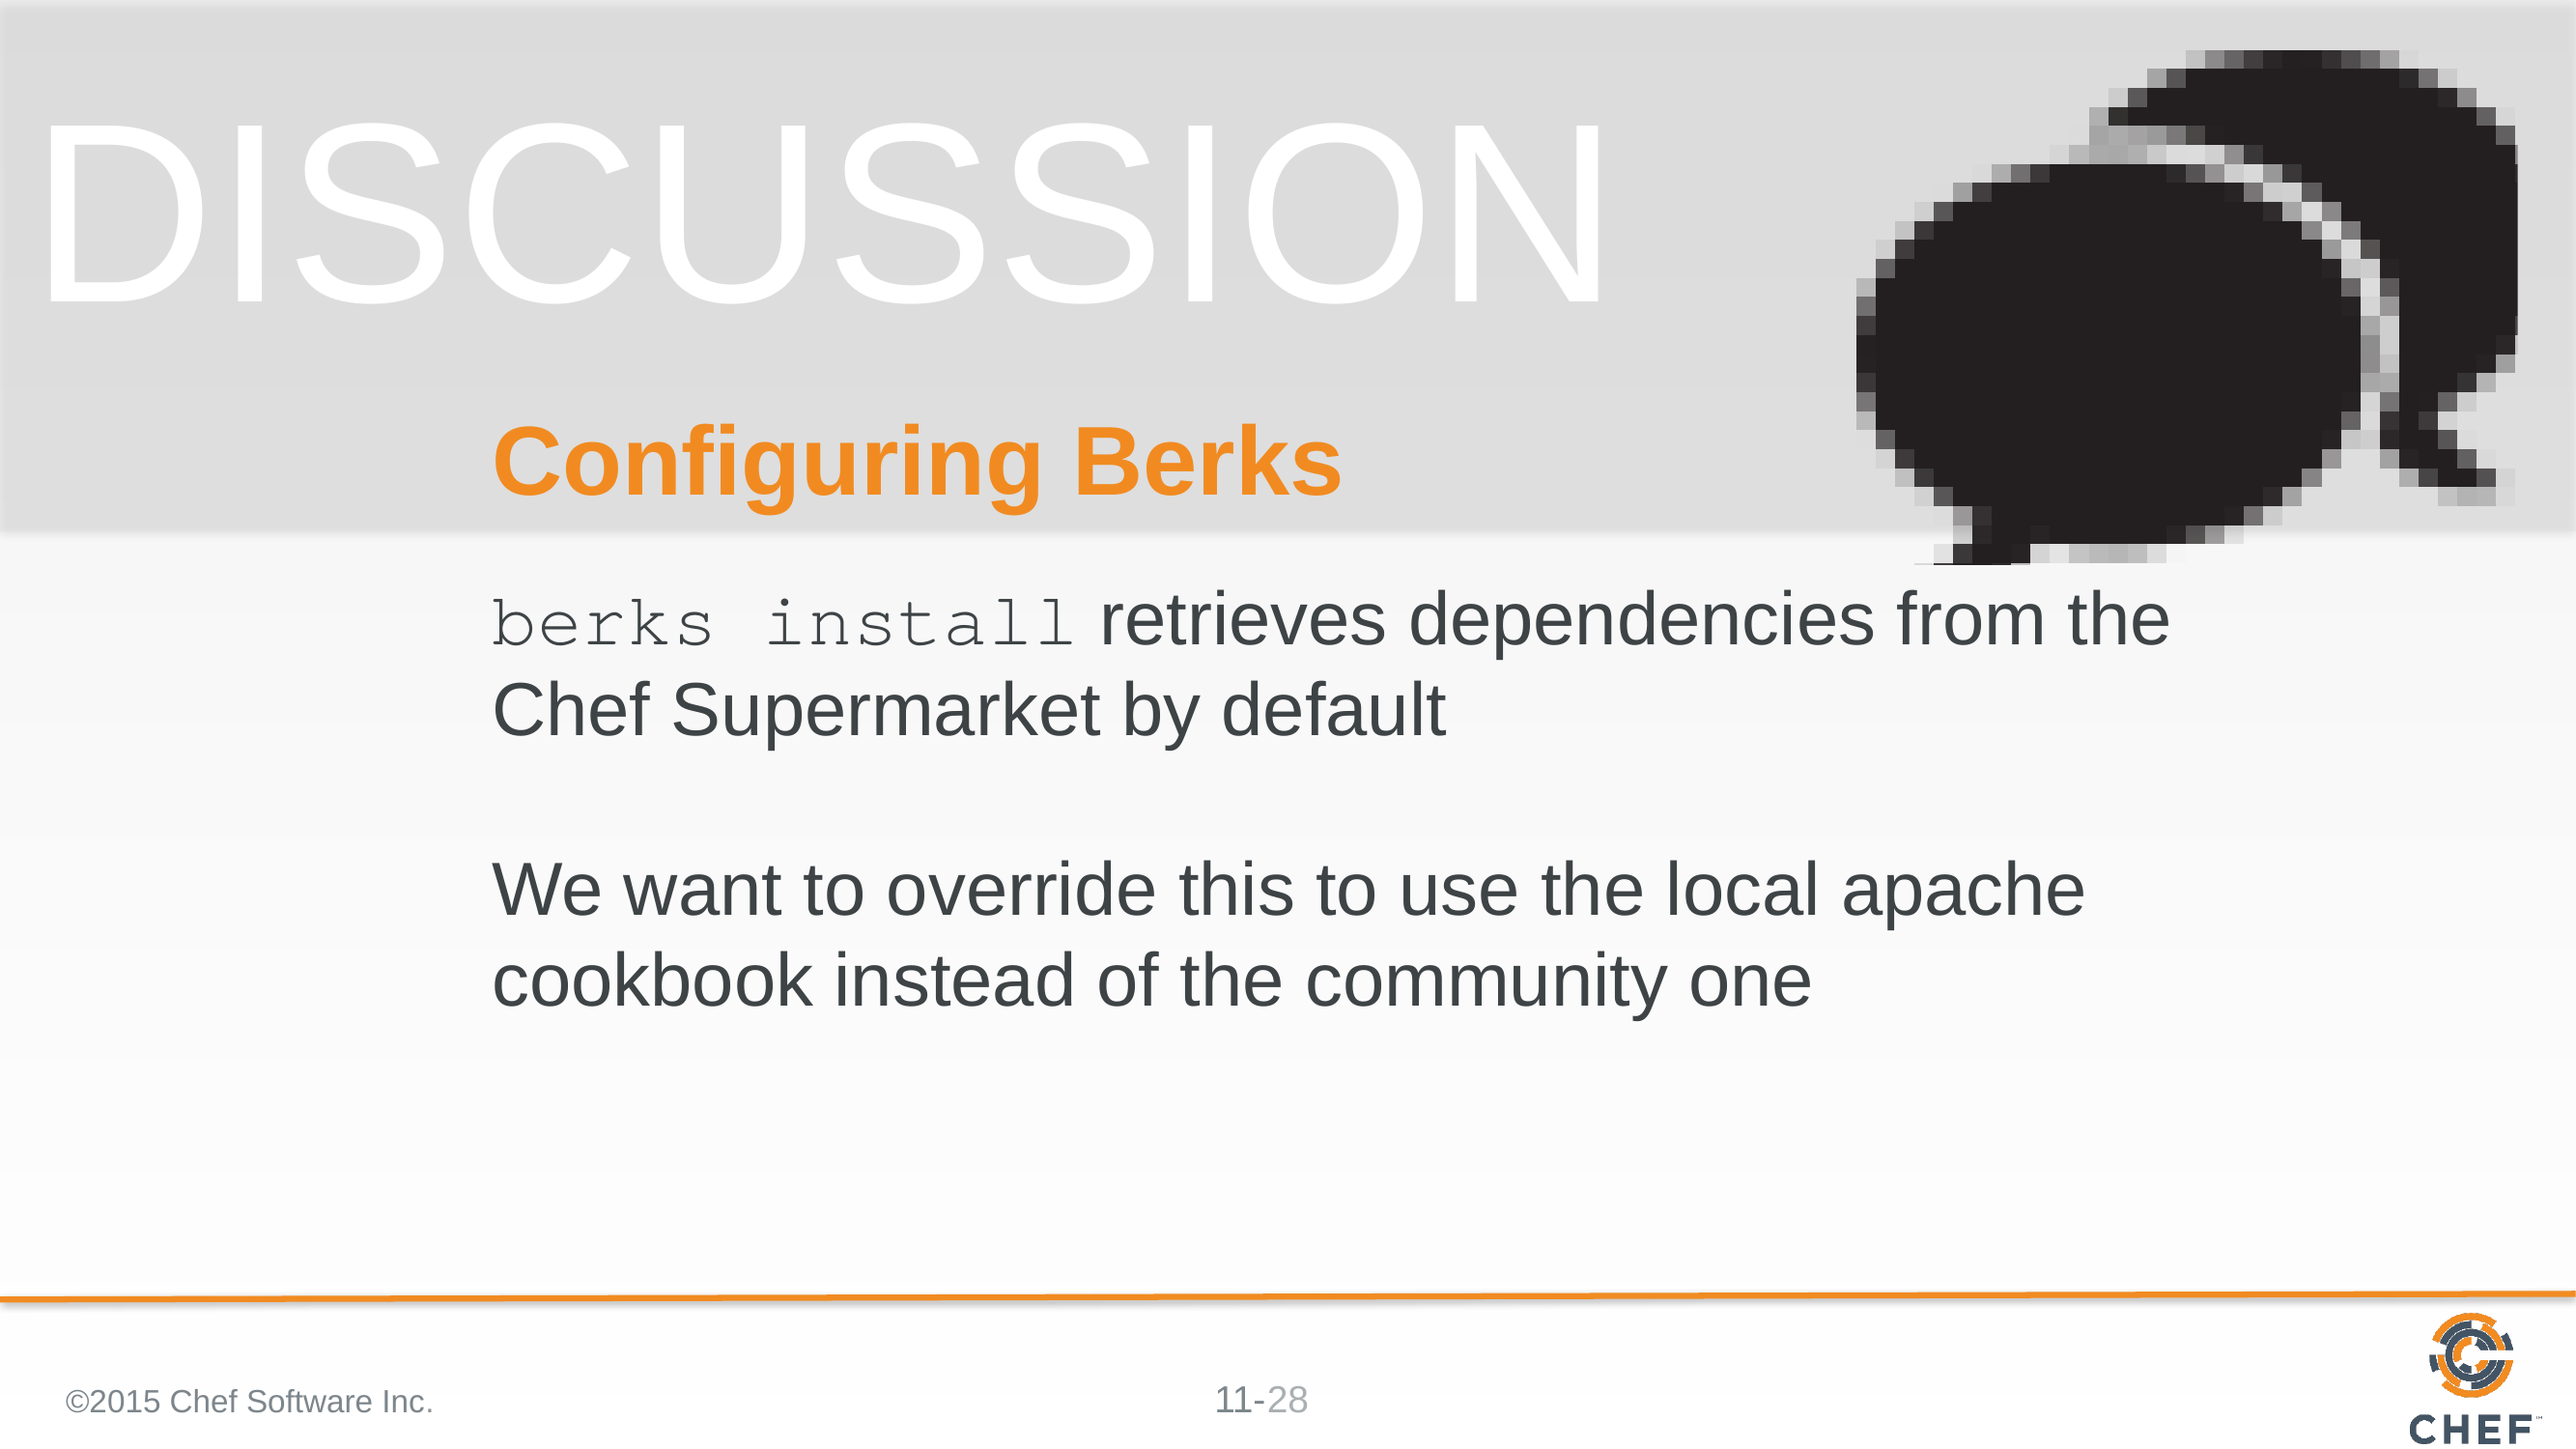

# Configuring Berks
berks install retrieves dependencies from the Chef Supermarket by default

We want to override this to use the local apache cookbook instead of the community one
©2015 Chef Software Inc.
28